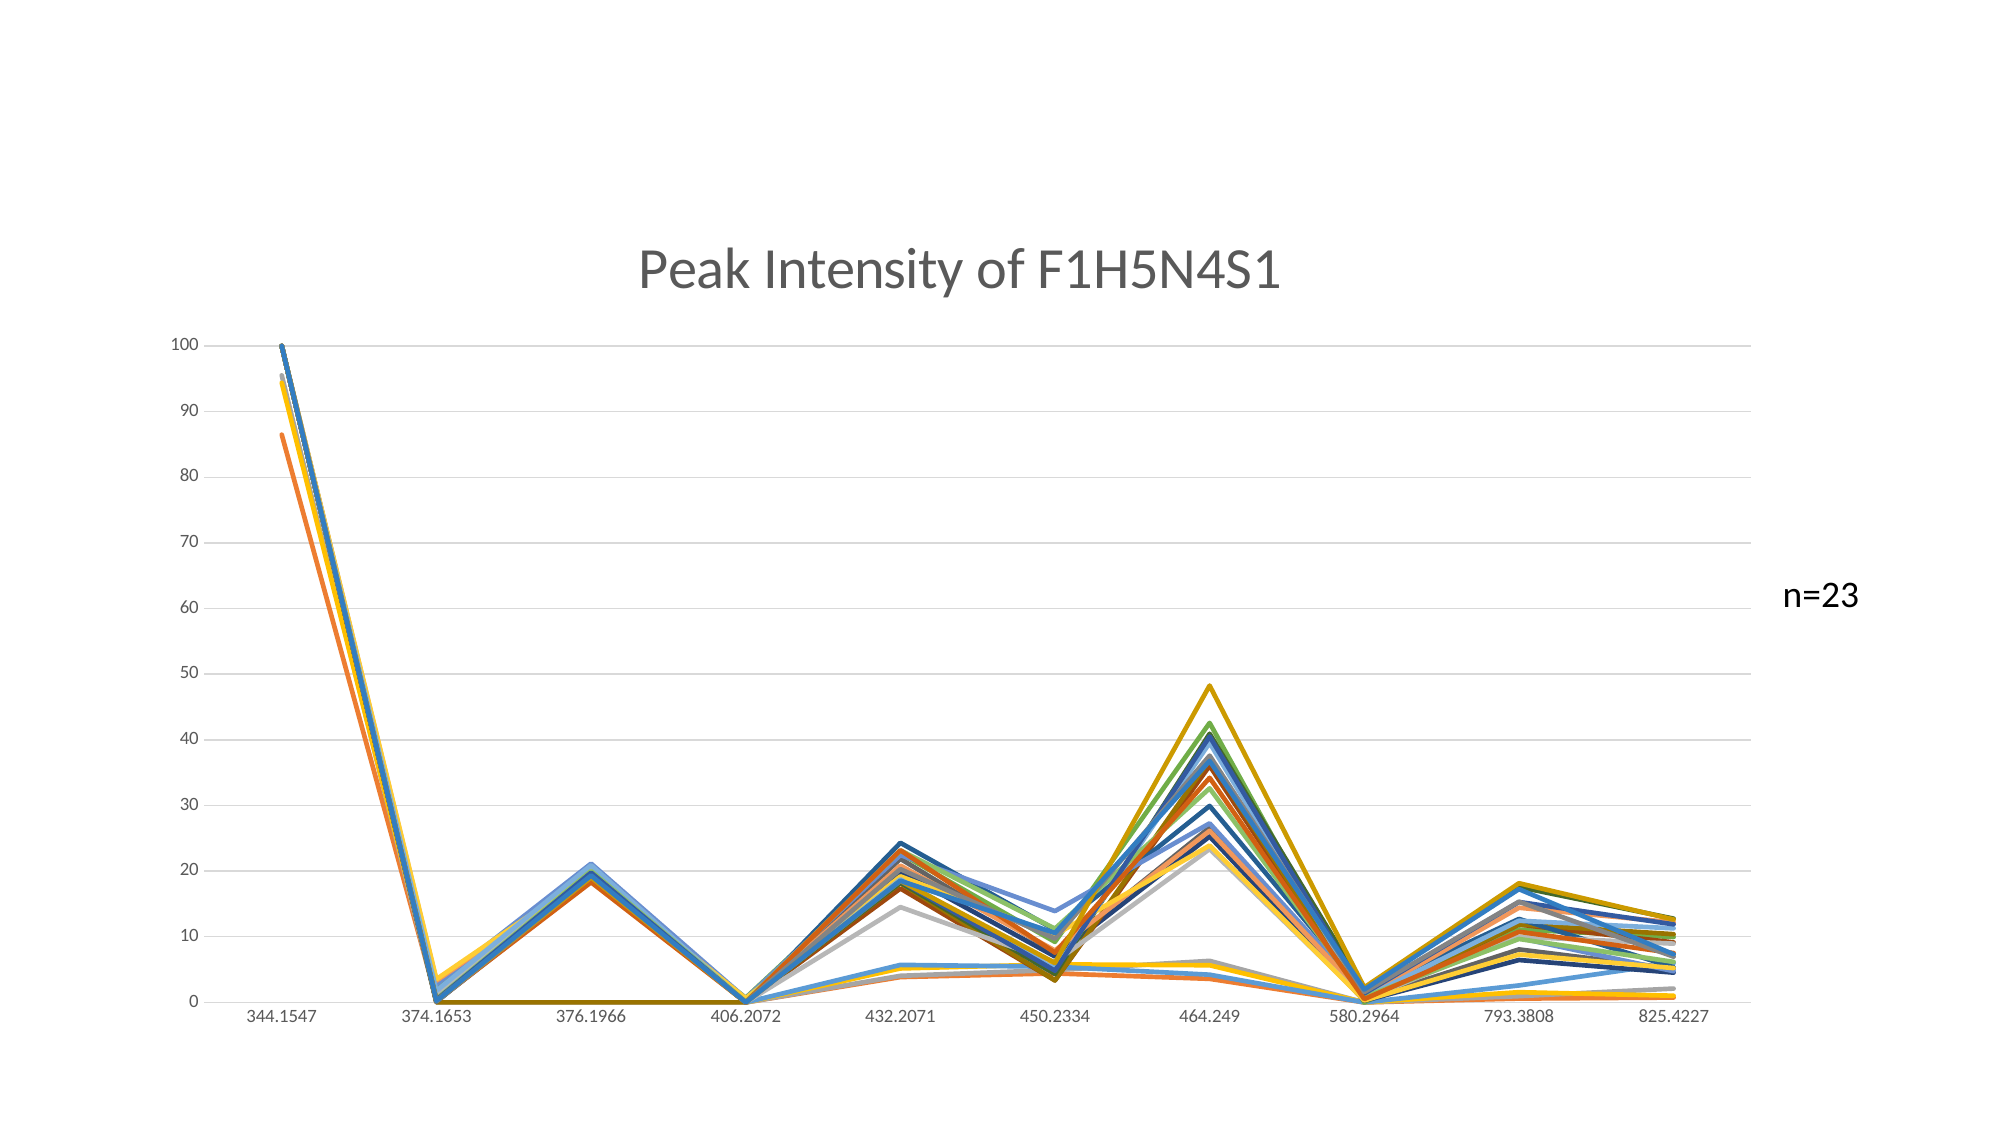

#

### Chart: Peak Intensity of F1H5N4S1

| Category |  |  |  |  |  |  |  |  |  |  |  |  |  |  |  |  |  |  |  |  |  |  |
|---|---|---|---|---|---|---|---|---|---|---|---|---|---|---|---|---|---|---|---|---|---|---|
| 344.15469999999999 | 86.49420881 | 95.52637338 | 94.3898154 | 100.0 | 100.0 | 100.0 | 100.0 | 100.0 | 100.0 | 100.0 | 100.0 | 100.0 | 100.0 | 100.0 | 100.0 | 100.0 | 100.0 | 100.0 | 100.0 | 100.0 | 100.0 | 100.0 |
| 374.1653 | 0.551753214 | 0.0 | 0.872044349 | 2.845069454 | 2.311512582 | 0.139129338 | 0.237140788 | 0.095212301 | 0.0 | 0.095809922 | 0.158193128 | 2.738892157 | 3.306943395 | 0.920895083 | 3.526693215 | 1.771375872 | 0.495630662 | 0.373064522 | 0.231480472 | 0.125637618 | 0.247658681 | 0.225388068 |
| 376.19659999999999 | 19.69759495 | 0.0 | 19.56684045 | 20.08880306 | 19.12040726 | 18.66684069 | 19.59360469 | 19.75578872 | 0.0 | 20.19610009 | 20.69710641 | 21.13418731 | 19.4556788 | 20.72389012 | 19.66106205 | 20.88007261 | 19.99944954 | 19.76158523 | 18.30675712 | 19.08122723 | 19.05841511 | 19.32902702 |
| 406.2072 | 0.0 | 0.0 | 0.0 | 0.0 | 0.68723598 | 0.067331836 | 0.0 | 0.0 | 0.0 | 0.0 | 0.0 | 0.596957405 | 0.0 | 0.0 | 0.607416999 | 0.0 | 0.098112077 | 0.0 | 0.0 | 0.0 | 0.0 | 0.0 |
| 432.20710000000003 | 3.852177766 | 4.042274786 | 5.16911895 | 5.70806078 | 22.68068322 | 19.89944608 | 17.34686305 | 21.86434707 | 18.15590939 | 24.29903167 | 18.24956291 | 22.43722245 | 20.83982539 | 14.51316322 | 19.18930534 | 18.73241189 | 23.1499163 | 18.48275663 | 23.17056182 | 20.29106984 | 18.51250669 | 18.52415667 |
| 450.23340000000002 | 4.409573833 | 4.924641762 | 5.791428676 | 5.425242213 | 9.22062335 | 6.998497024 | 3.355591156 | 7.627015294 | 3.343060521 | 11.07064473 | 4.325072623 | 13.90452067 | 7.905248953 | 6.134274836 | 10.27454981 | 5.072062986 | 11.23057105 | 4.828436276 | 7.574981261 | 9.698365682 | 6.009647882 | 10.56686322 |
| 464.24900000000002 | 3.582027655 | 6.315320544 | 5.656148484 | 4.217933116 | 42.57587858 | 25.27165201 | 36.04139594 | 26.632582 | 36.94402265 | 29.92810105 | 40.9212466 | 27.27192047 | 26.12758581 | 23.36245807 | 23.90212521 | 39.51995523 | 32.60165662 | 40.5065168 | 34.2108502 | 37.5829246 | 48.26263726 | 36.78058144 |
| 580.29639999999995 | 0.0 | 0.0 | 0.0 | 0.0 | 0.0 | 0.249960714 | 0.356801641 | 0.448825882 | 0.602698289 | 1.704185448 | 2.142567058 | 1.321901814 | 0.941732626 | 0.487608899 | 0.289412289 | 0.722069102 | 0.837581711 | 1.359380289 | 0.503571402 | 1.578793111 | 2.276752137 | 1.968667697 |
| 793.38080000000002 | 0.580146568 | 0.949115887 | 1.547570459 | 2.579713797 | 11.09281813 | 6.452325819 | 11.86349376 | 8.066589376 | 11.88403269 | 12.7074136 | 17.57636894 | 9.822279092 | 14.41972239 | 9.998281714 | 7.289293859 | 12.43620632 | 9.654580592 | 15.28919459 | 10.75868845 | 15.33327616 | 18.14895124 | 17.25106409 |
| 825.42269999999996 | 0.735582753 | 2.103631051 | 1.014004038 | 5.985706002 | 9.962013173 | 4.53175218 | 9.13740645 | 5.143815532 | 10.3834017 | 5.338442834 | 12.75430438 | 4.749642352 | 12.18267739 | 8.942076285 | 5.223103896 | 11.27343437 | 6.167391033 | 11.88780395 | 7.510260182 | 6.964387155 | 12.62769148 | 7.329412019 |
n=23